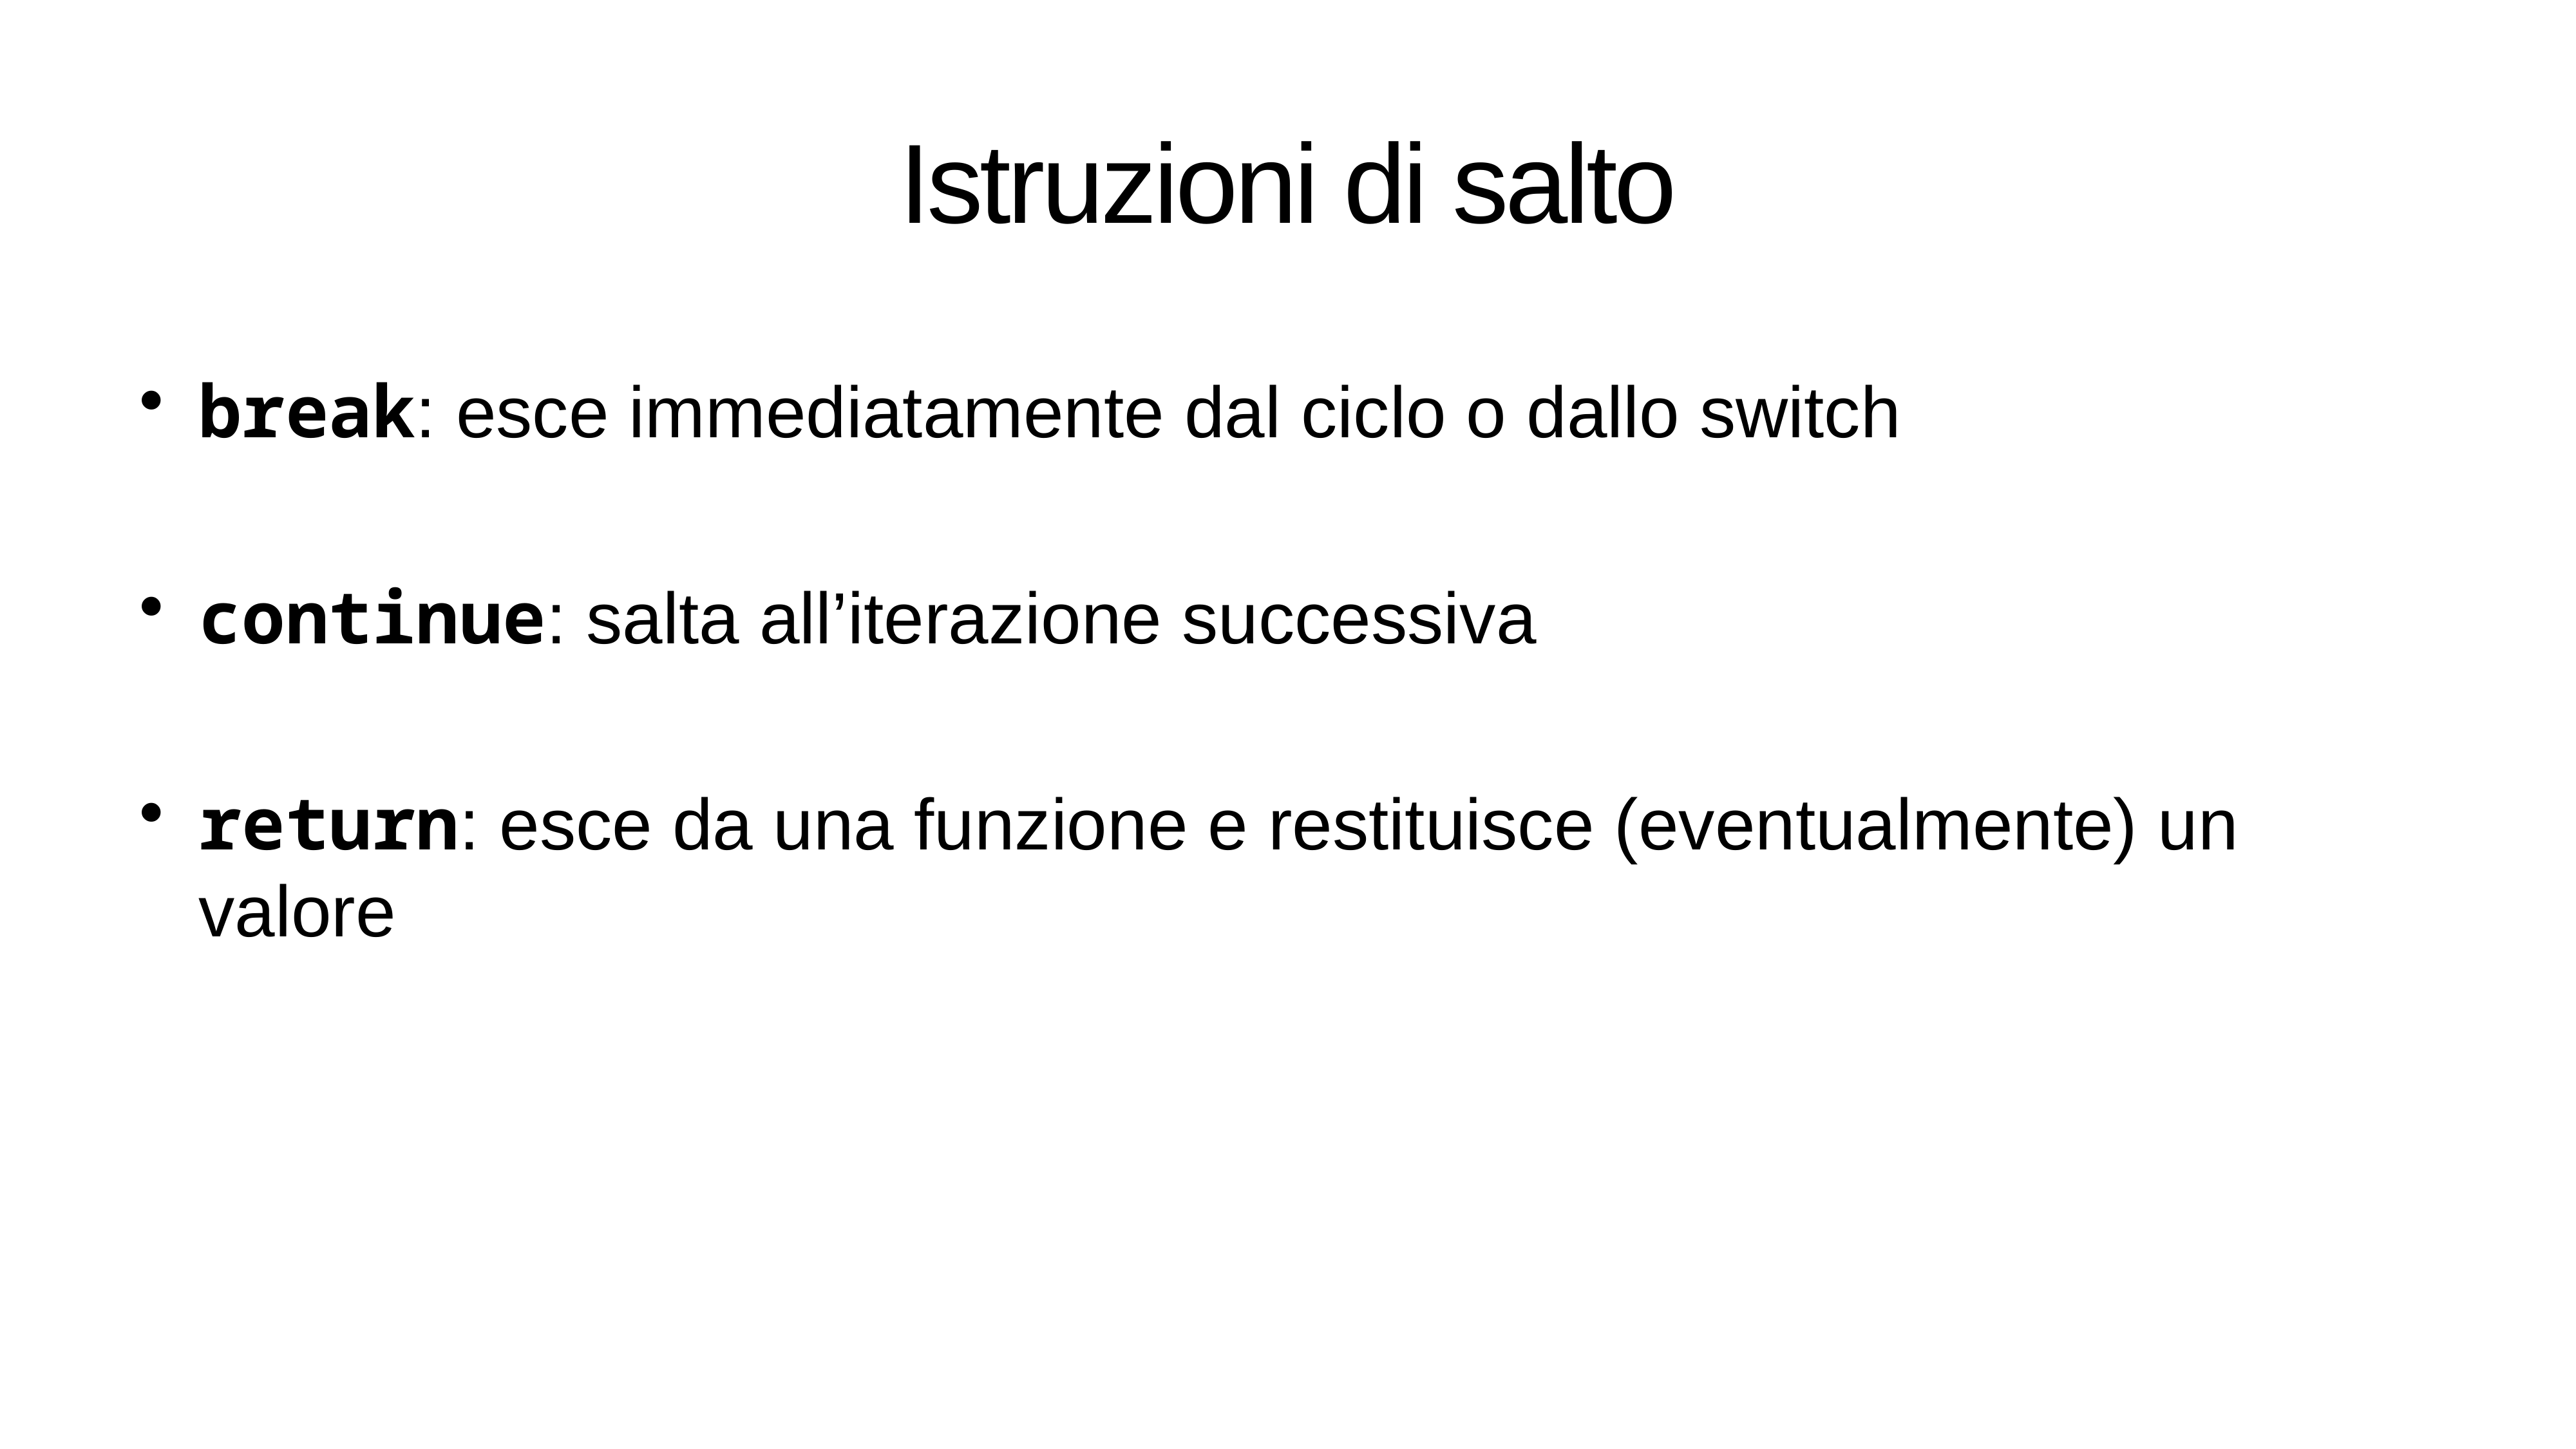

# Istruzioni di salto
break: esce immediatamente dal ciclo o dallo switch
continue: salta all’iterazione successiva
return: esce da una funzione e restituisce (eventualmente) un valore